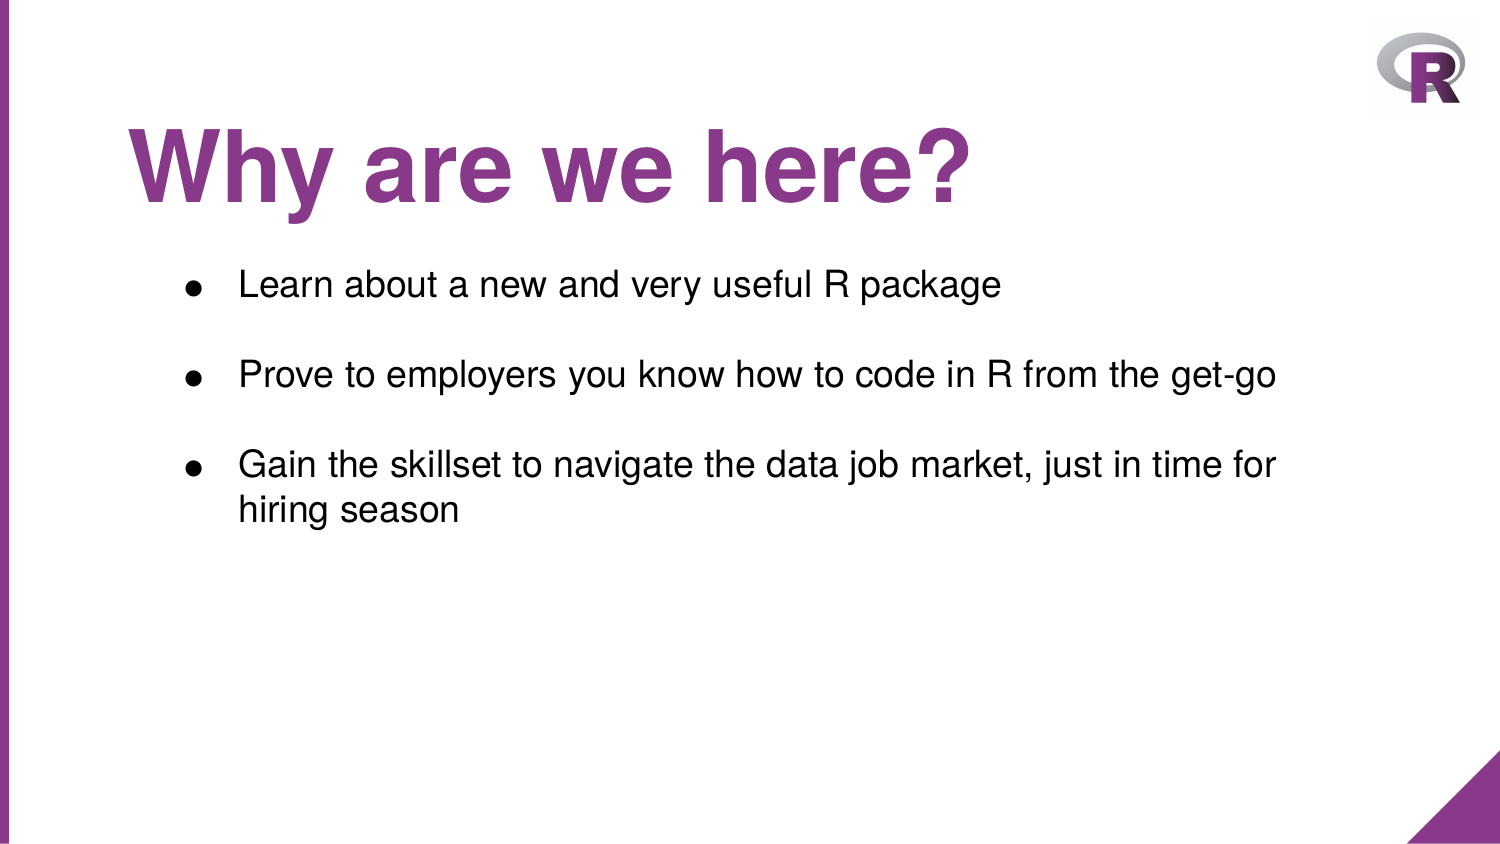

Why are we here?
Learn about a new and very useful R package

Prove to employers you know how to code in R from the get-go

Gain the skillset to navigate the data job market, just in time for hiring season